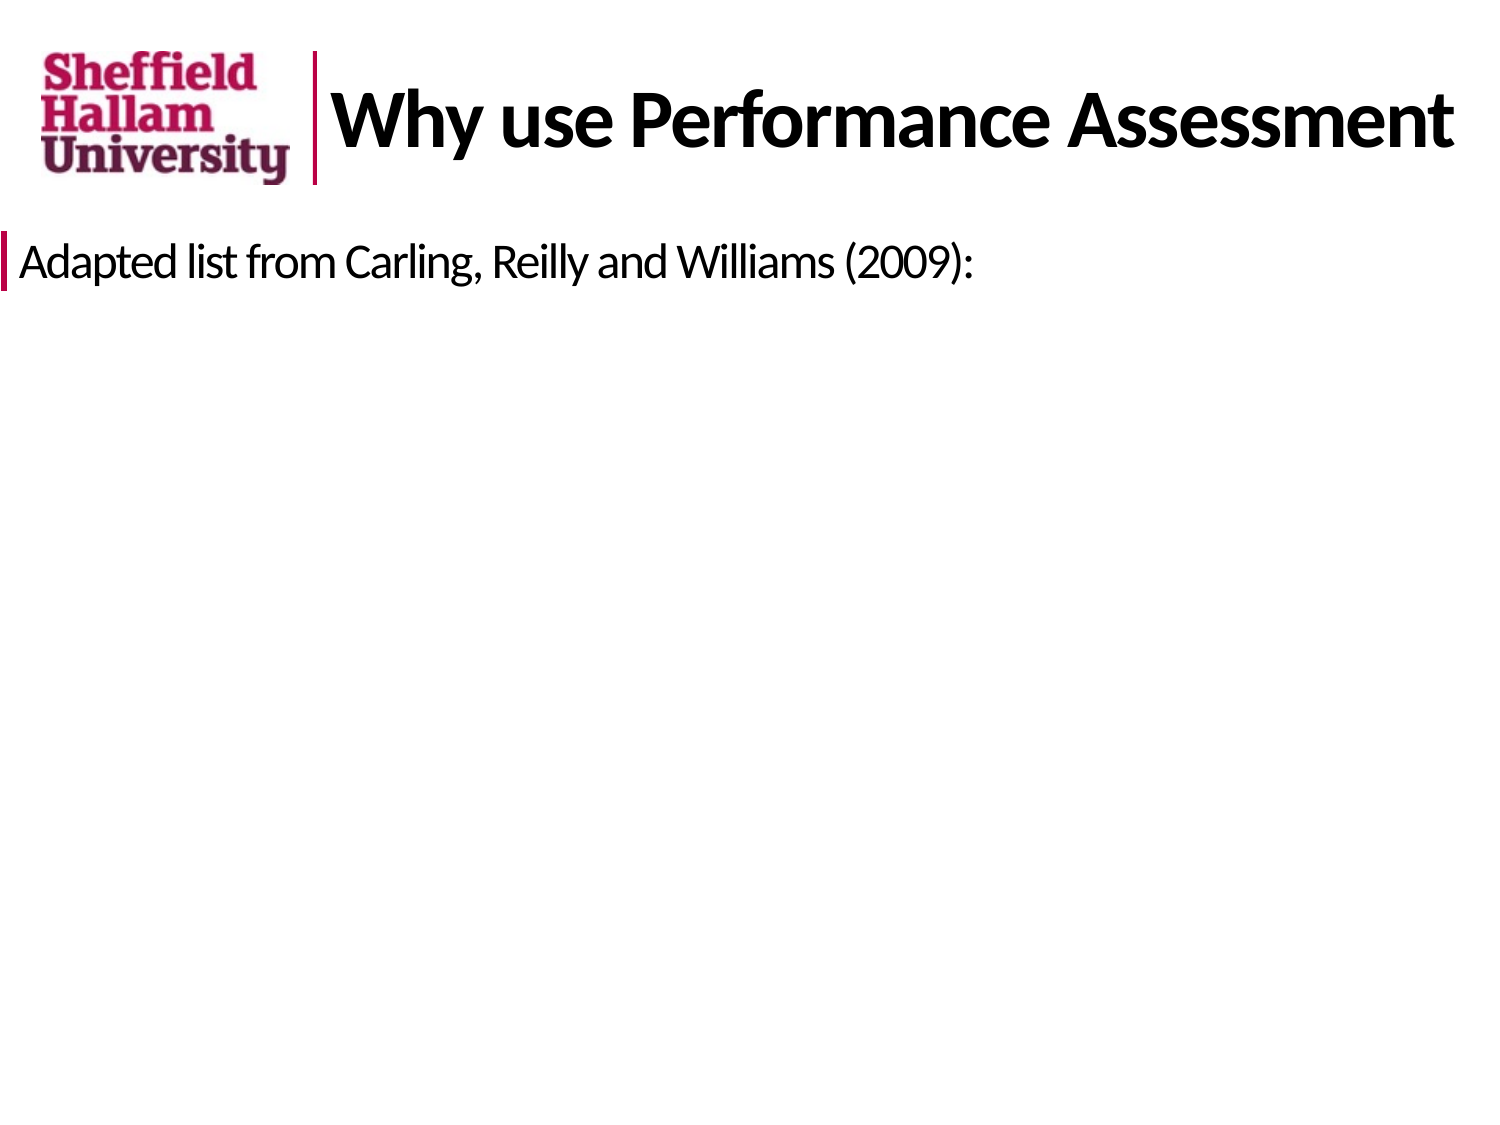

# Why use Performance Assessment
Adapted list from Carling, Reilly and Williams (2009):